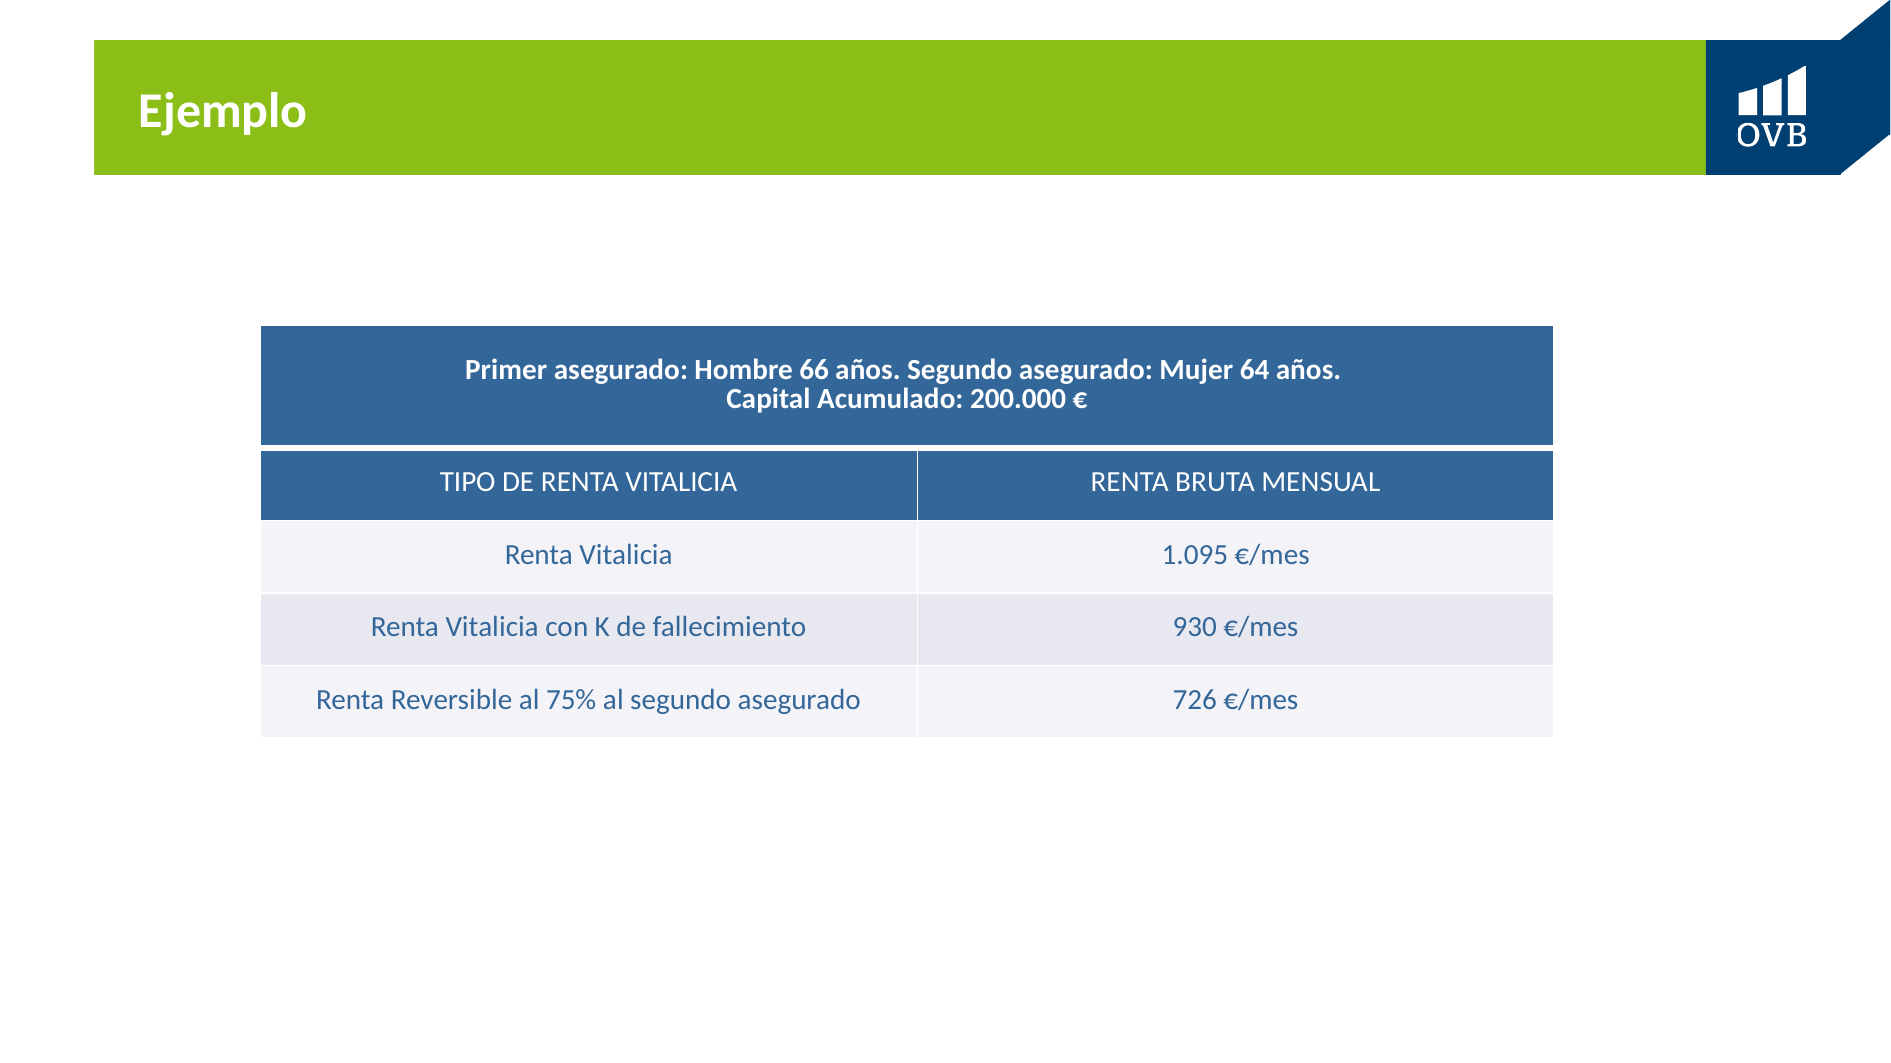

# Ejemplo
| Primer asegurado: Hombre 66 años. Segundo asegurado: Mujer 64 años. Capital Acumulado: 200.000 € |  |
| --- | --- |
| TIPO DE RENTA VITALICIA | RENTA BRUTA MENSUAL |
| Renta Vitalicia | 1.095 €/mes |
| Renta Vitalicia con K de fallecimiento | 930 €/mes |
| Renta Reversible al 75% al segundo asegurado | 726 €/mes |